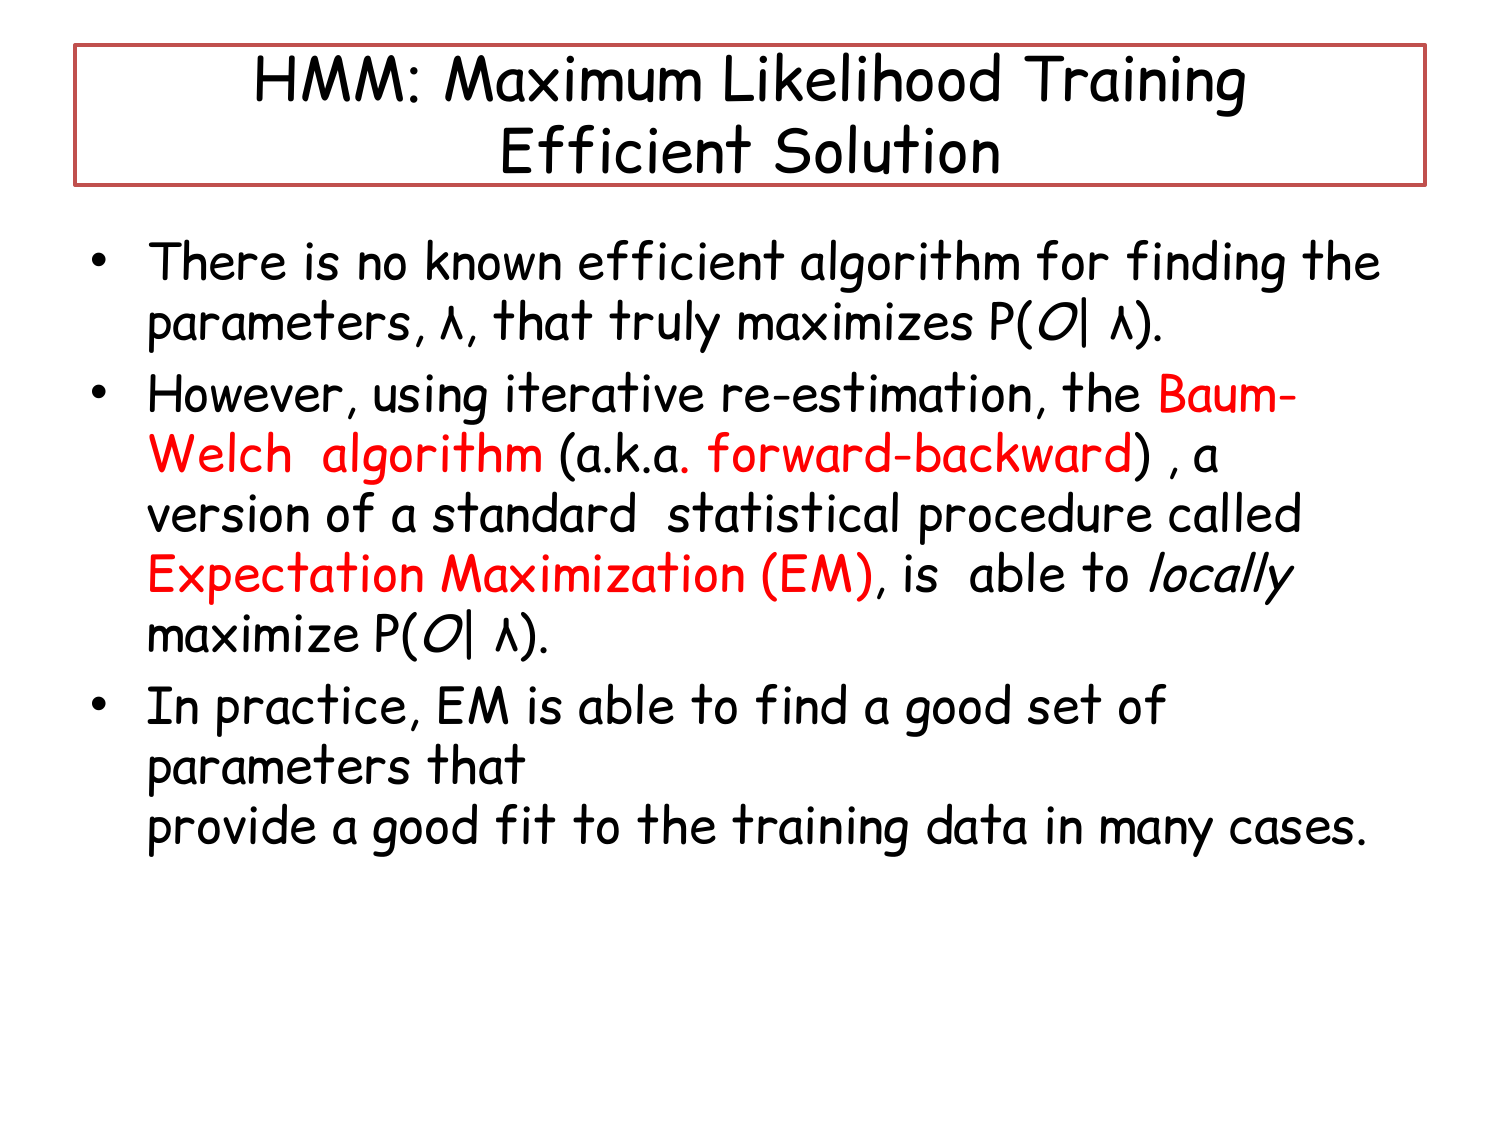

HMM: Maximum Likelihood Training
Efficient Solution
There is no known efficient algorithm for finding the
parameters, λ, that truly maximizes P(O| λ).
However, using iterative re-estimation, the Baum-Welch  algorithm (a.k.a. forward-backward) , a version of a standard  statistical procedure called Expectation Maximization (EM), is  able to locally maximize P(O| λ).
In practice, EM is able to find a good set of parameters that
provide a good fit to the training data in many cases.